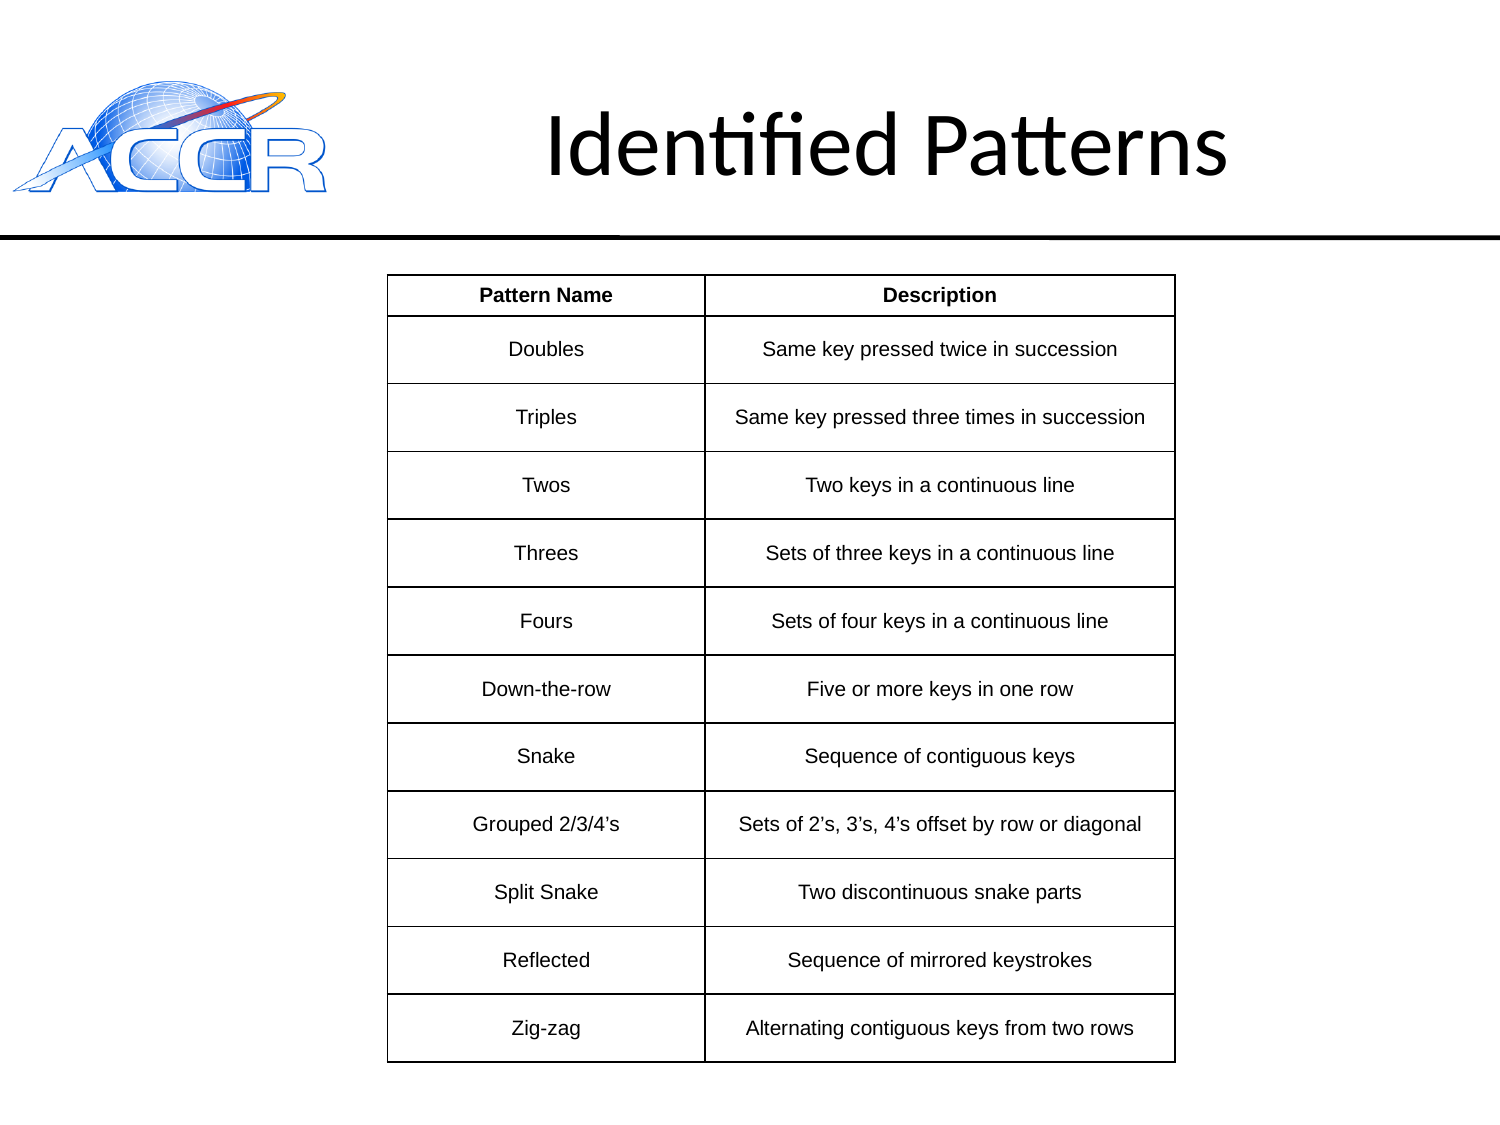

# Identified Patterns
| Pattern Name | Description |
| --- | --- |
| Doubles | Same key pressed twice in succession |
| Triples | Same key pressed three times in succession |
| Twos | Two keys in a continuous line |
| Threes | Sets of three keys in a continuous line |
| Fours | Sets of four keys in a continuous line |
| Down-the-row | Five or more keys in one row |
| Snake | Sequence of contiguous keys |
| Grouped 2/3/4’s | Sets of 2’s, 3’s, 4’s offset by row or diagonal |
| Split Snake | Two discontinuous snake parts |
| Reflected | Sequence of mirrored keystrokes |
| Zig-zag | Alternating contiguous keys from two rows |